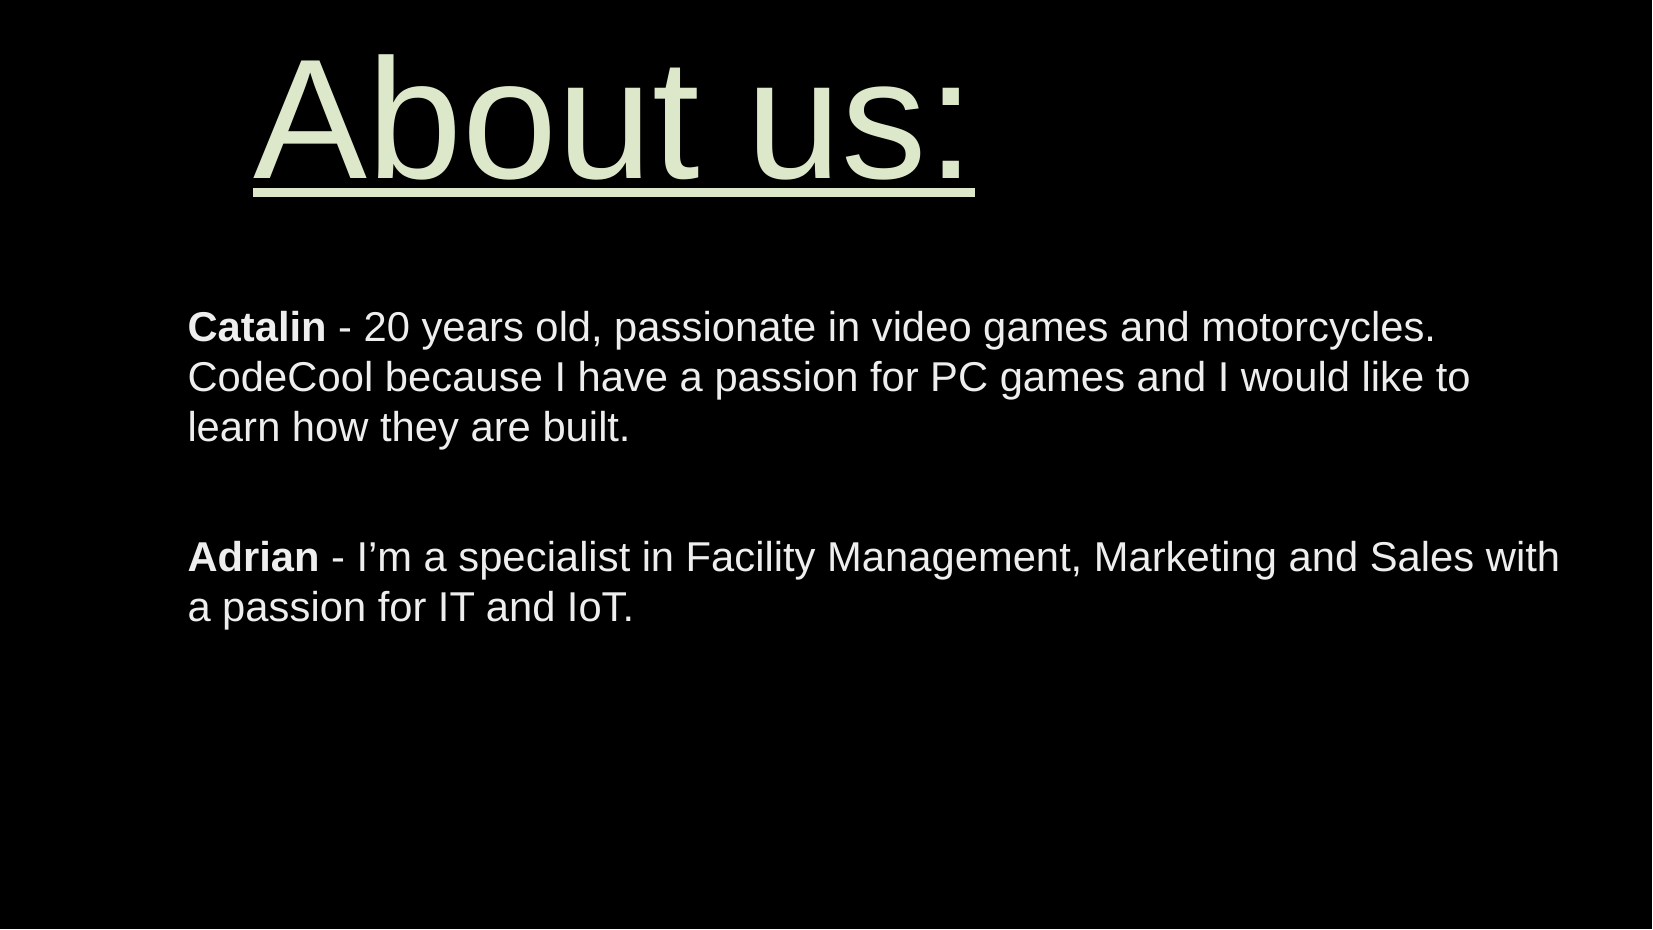

About us:
Catalin - 20 years old, passionate in video games and motorcycles. CodeCool because I have a passion for PC games and I would like to learn how they are built.
Adrian - I’m a specialist in Facility Management, Marketing and Sales with a passion for IT and IoT.